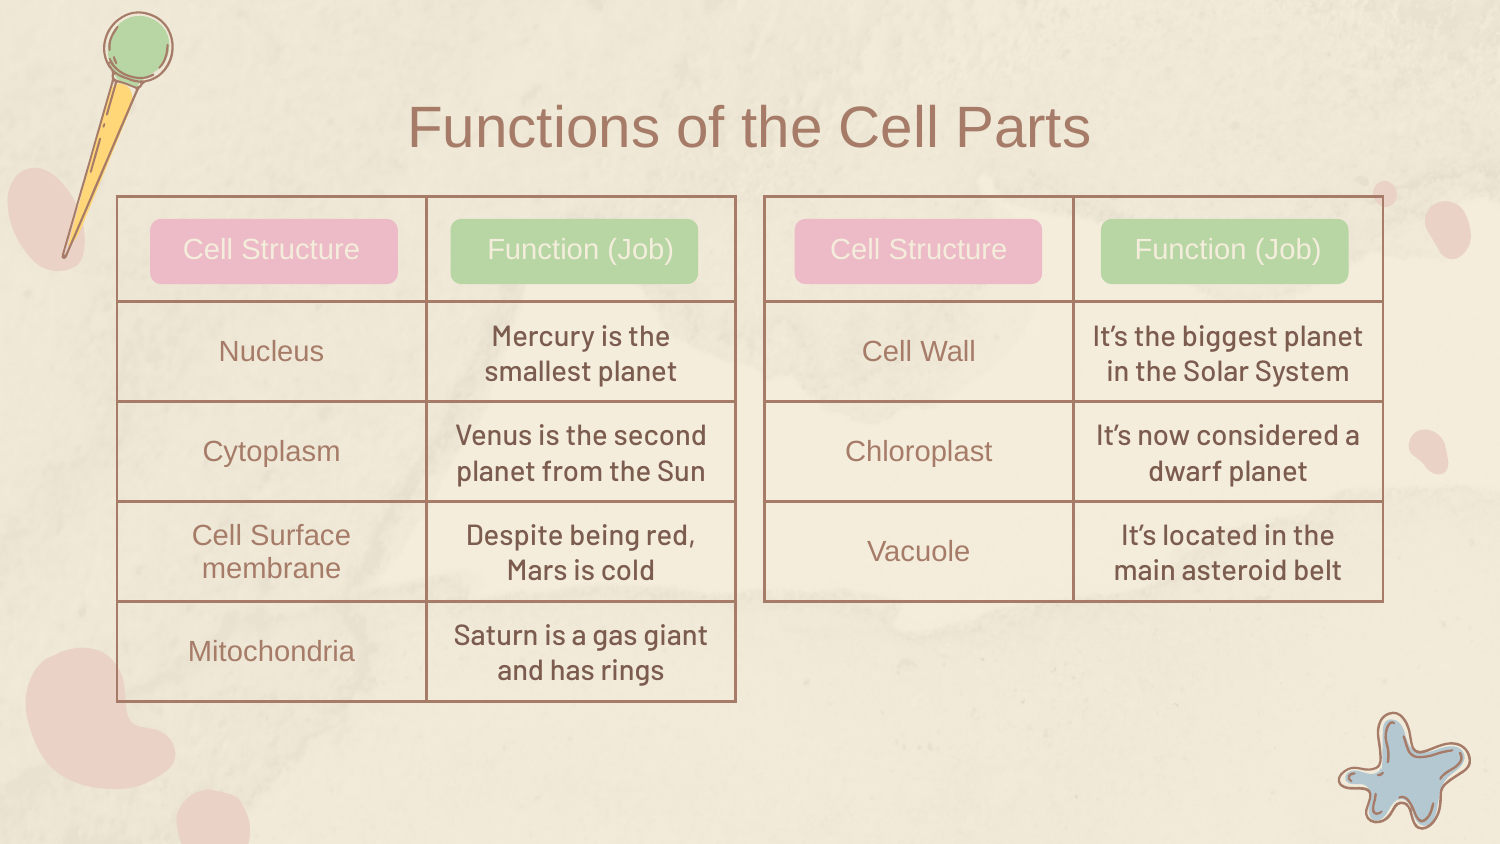

# Functions of the Cell Parts
| Cell Structure | Function (Job) |
| --- | --- |
| Cell Wall | It’s the biggest planet in the Solar System |
| Chloroplast | It’s now considered a dwarf planet |
| Vacuole | It’s located in the main asteroid belt |
| Cell Structure | Function (Job) |
| --- | --- |
| Nucleus | Mercury is the smallest planet |
| Cytoplasm | Venus is the second planet from the Sun |
| Cell Surface membrane | Despite being red, Mars is cold |
| Mitochondria | Saturn is a gas giant and has rings |